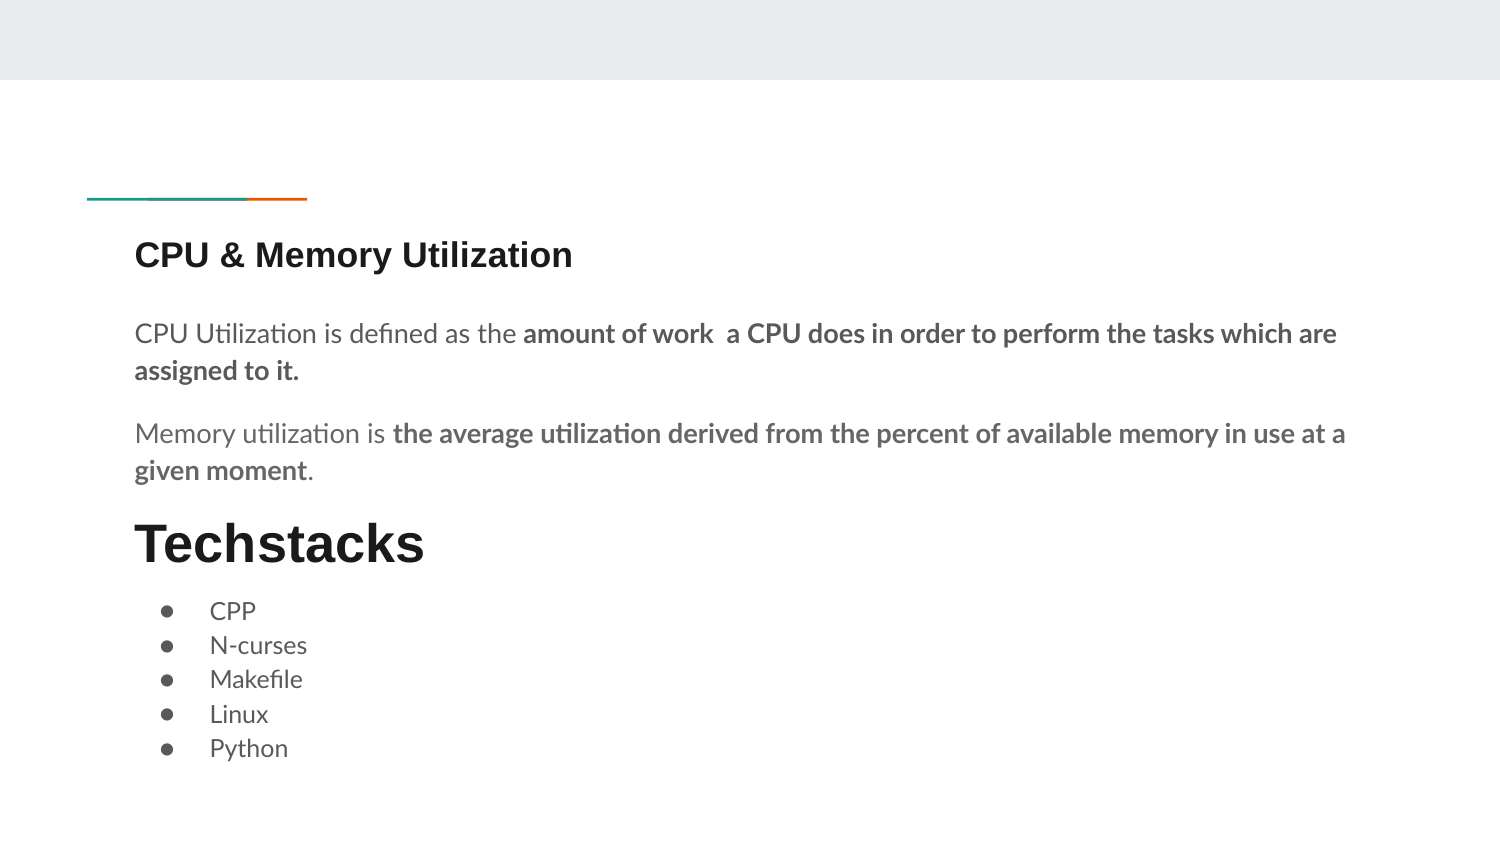

# CPU & Memory Utilization
CPU Utilization is defined as the amount of work  a CPU does in order to perform the tasks which are assigned to it.
Memory utilization is the average utilization derived from the percent of available memory in use at a given moment.

Techstacks
CPP
N-curses
Makefile
Linux
Python